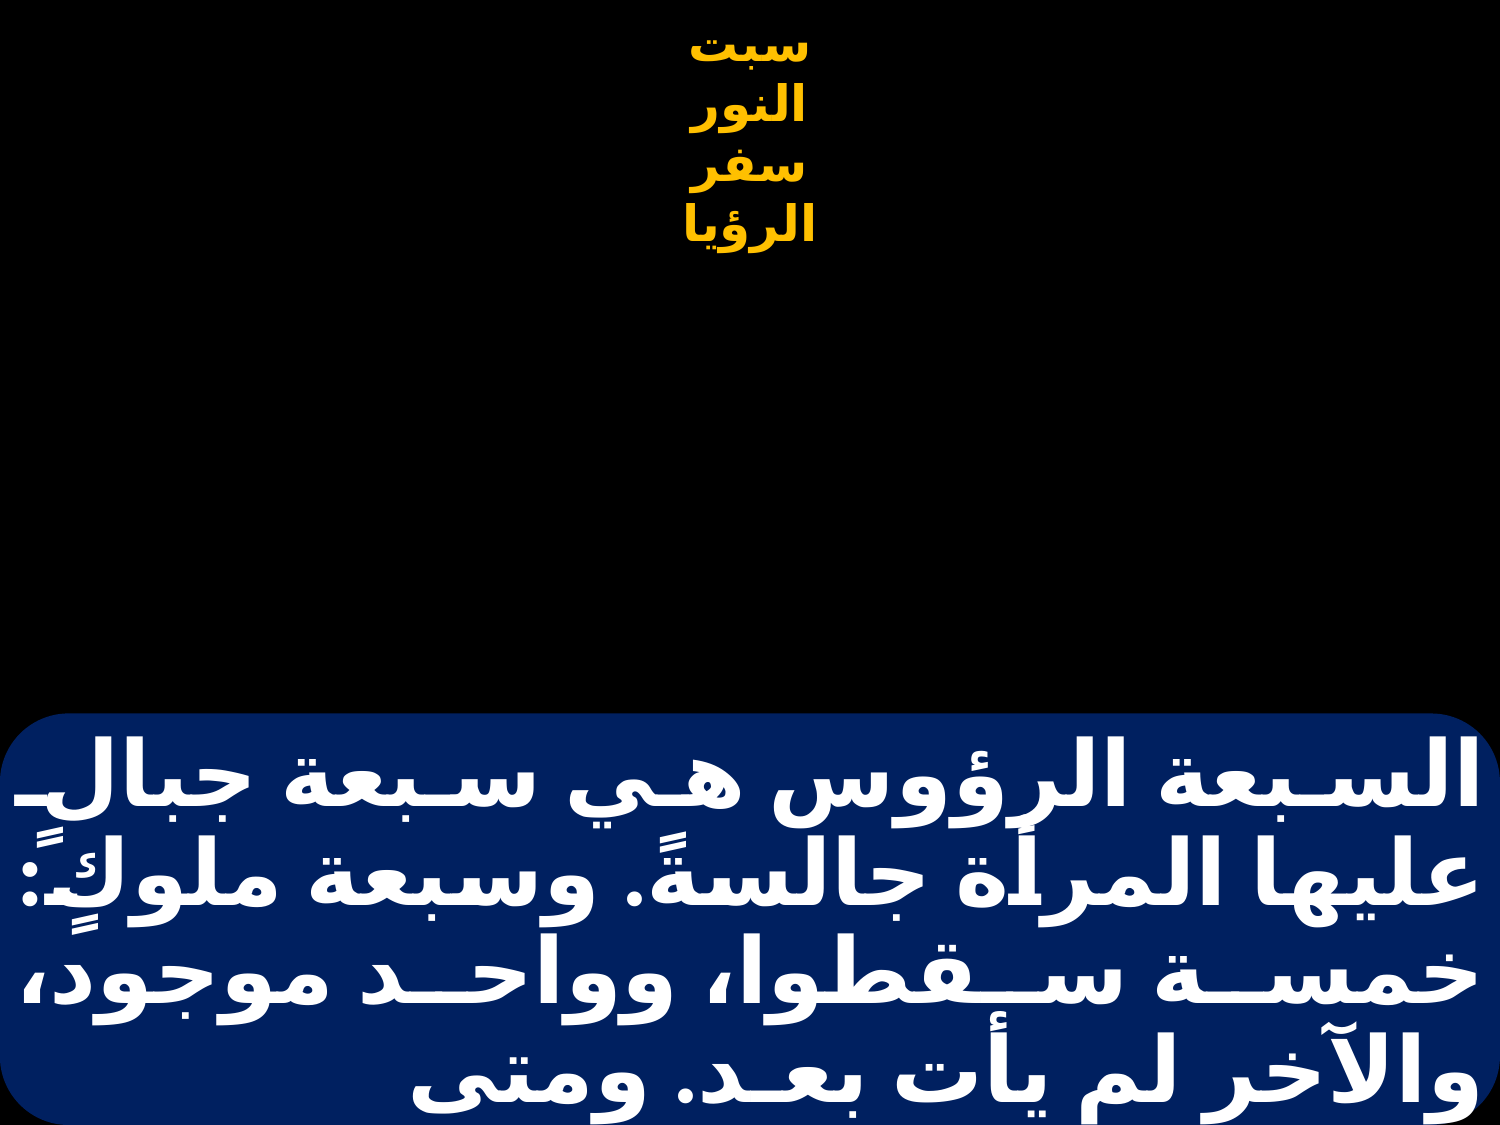

# السبعة الرؤوس هي سبعة جبالٍ عليها المرأة جالسةً. وسبعة ملوكٍ: خمسة سقطوا، وواحد موجود، والآخر لم يأت بعـد. ومتى